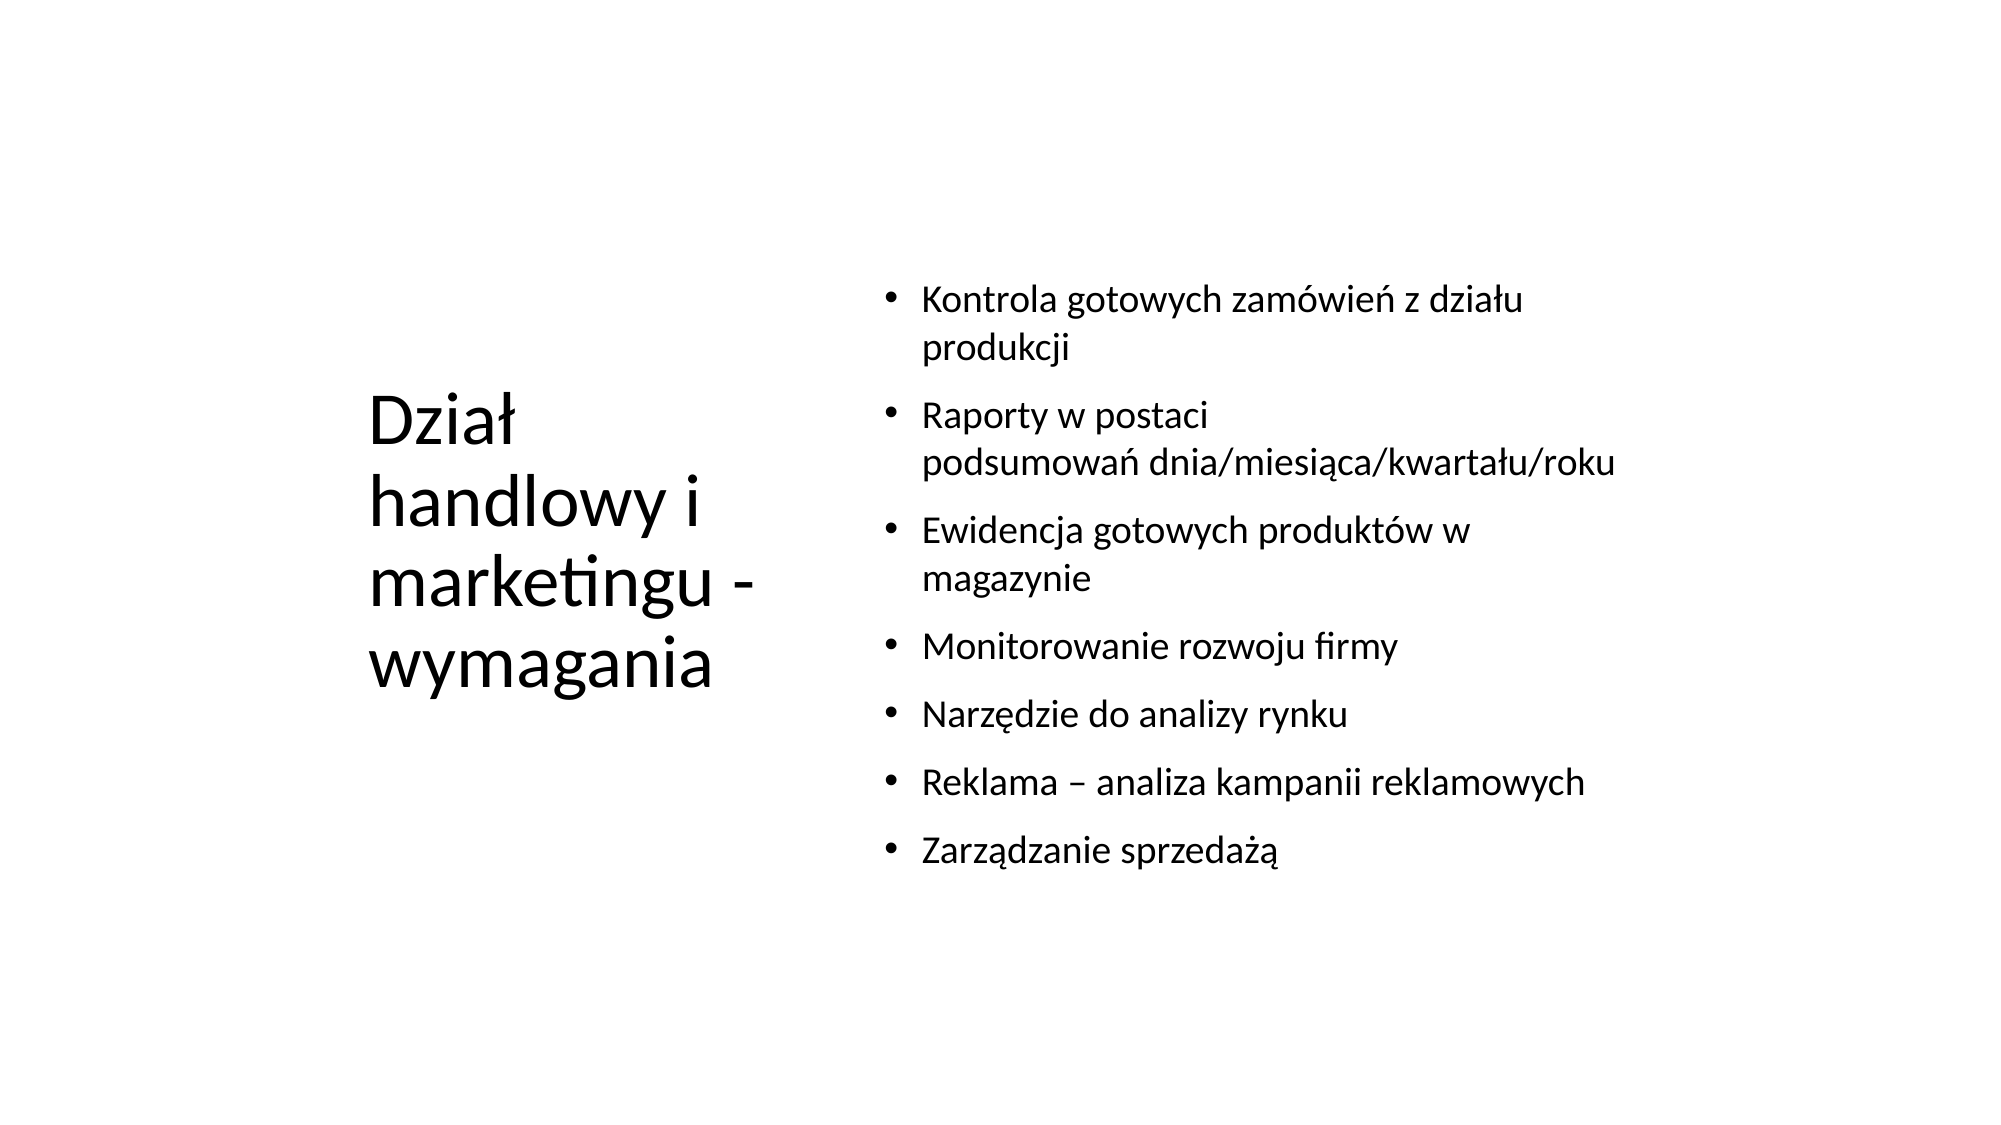

Kontrola gotowych zamówień z działu produkcji
Raporty w postaci podsumowań dnia/miesiąca/kwartału/roku
Ewidencja gotowych produktów w magazynie
Monitorowanie rozwoju firmy
Narzędzie do analizy rynku
Reklama – analiza kampanii reklamowych
Zarządzanie sprzedażą
# Dział handlowy i marketingu - wymagania